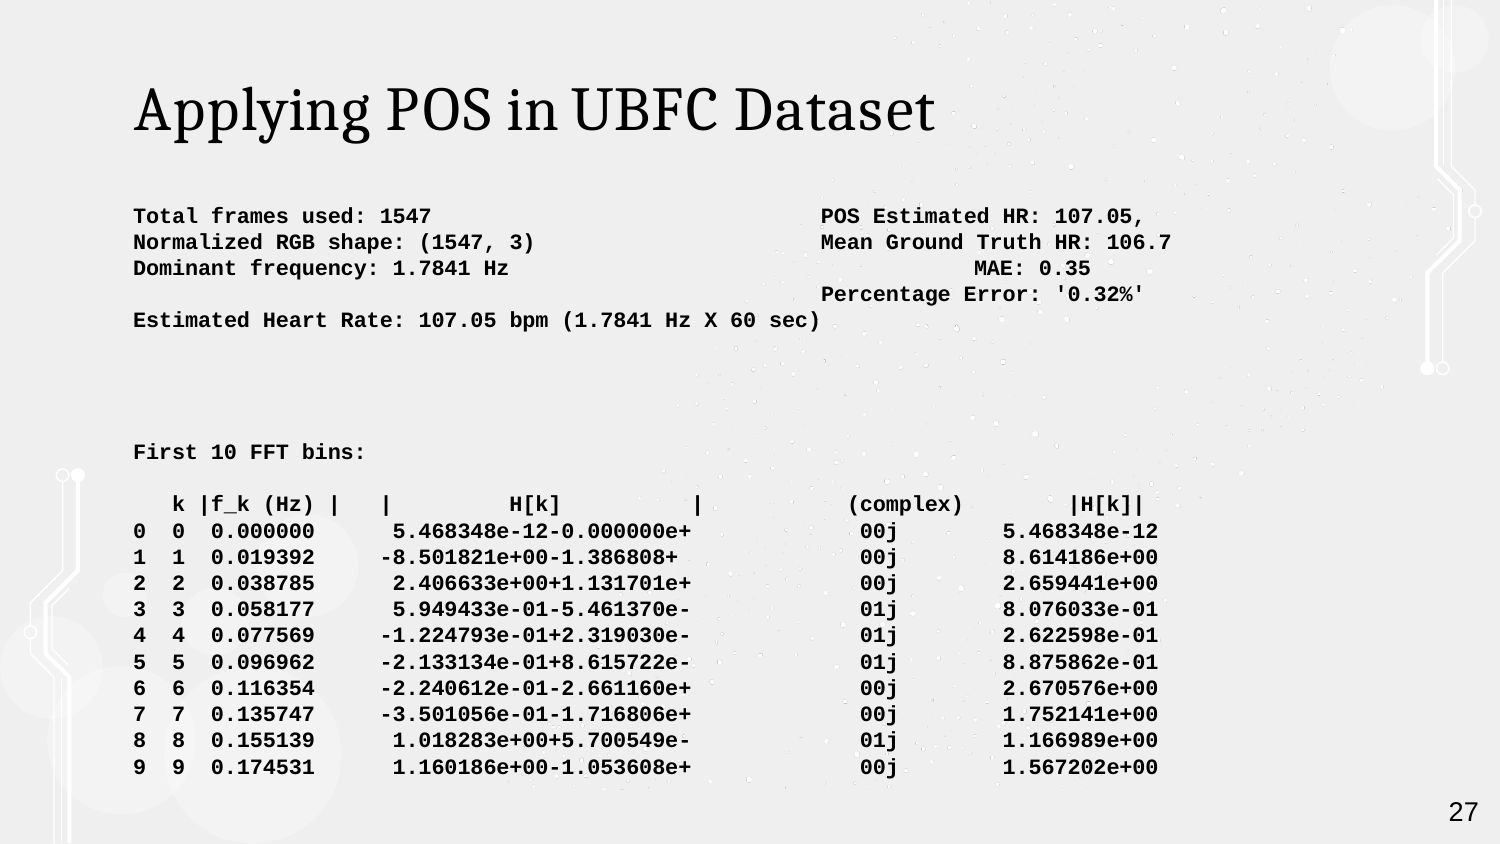

# Applying POS in UBFC Dataset
Total frames used: 1547                              POS Estimated HR: 107.05,
Normalized RGB shape: (1547, 3)                      Mean Ground Truth HR: 106.7
Dominant frequency: 1.7841 Hz			       MAE: 0.35
 Percentage Error: '0.32%'
Estimated Heart Rate: 107.05 bpm (1.7841 Hz X 60 sec)

First 10 FFT bins:

   k |f_k (Hz) |   |         H[k]          |           (complex)        |H[k]|
0  0  0.000000      5.468348e-12-0.000000e+             00j        5.468348e-12
1  1  0.019392     -8.501821e+00-1.386808+              00j        8.614186e+00
2  2  0.038785      2.406633e+00+1.131701e+             00j        2.659441e+00
3  3  0.058177      5.949433e-01-5.461370e-             01j        8.076033e-01
4  4  0.077569     -1.224793e-01+2.319030e-             01j        2.622598e-01
5  5  0.096962     -2.133134e-01+8.615722e-             01j        8.875862e-01
6  6  0.116354     -2.240612e-01-2.661160e+             00j        2.670576e+00
7  7  0.135747     -3.501056e-01-1.716806e+             00j        1.752141e+00
8  8  0.155139      1.018283e+00+5.700549e-             01j        1.166989e+00
9  9  0.174531      1.160186e+00-1.053608e+             00j        1.567202e+00
27